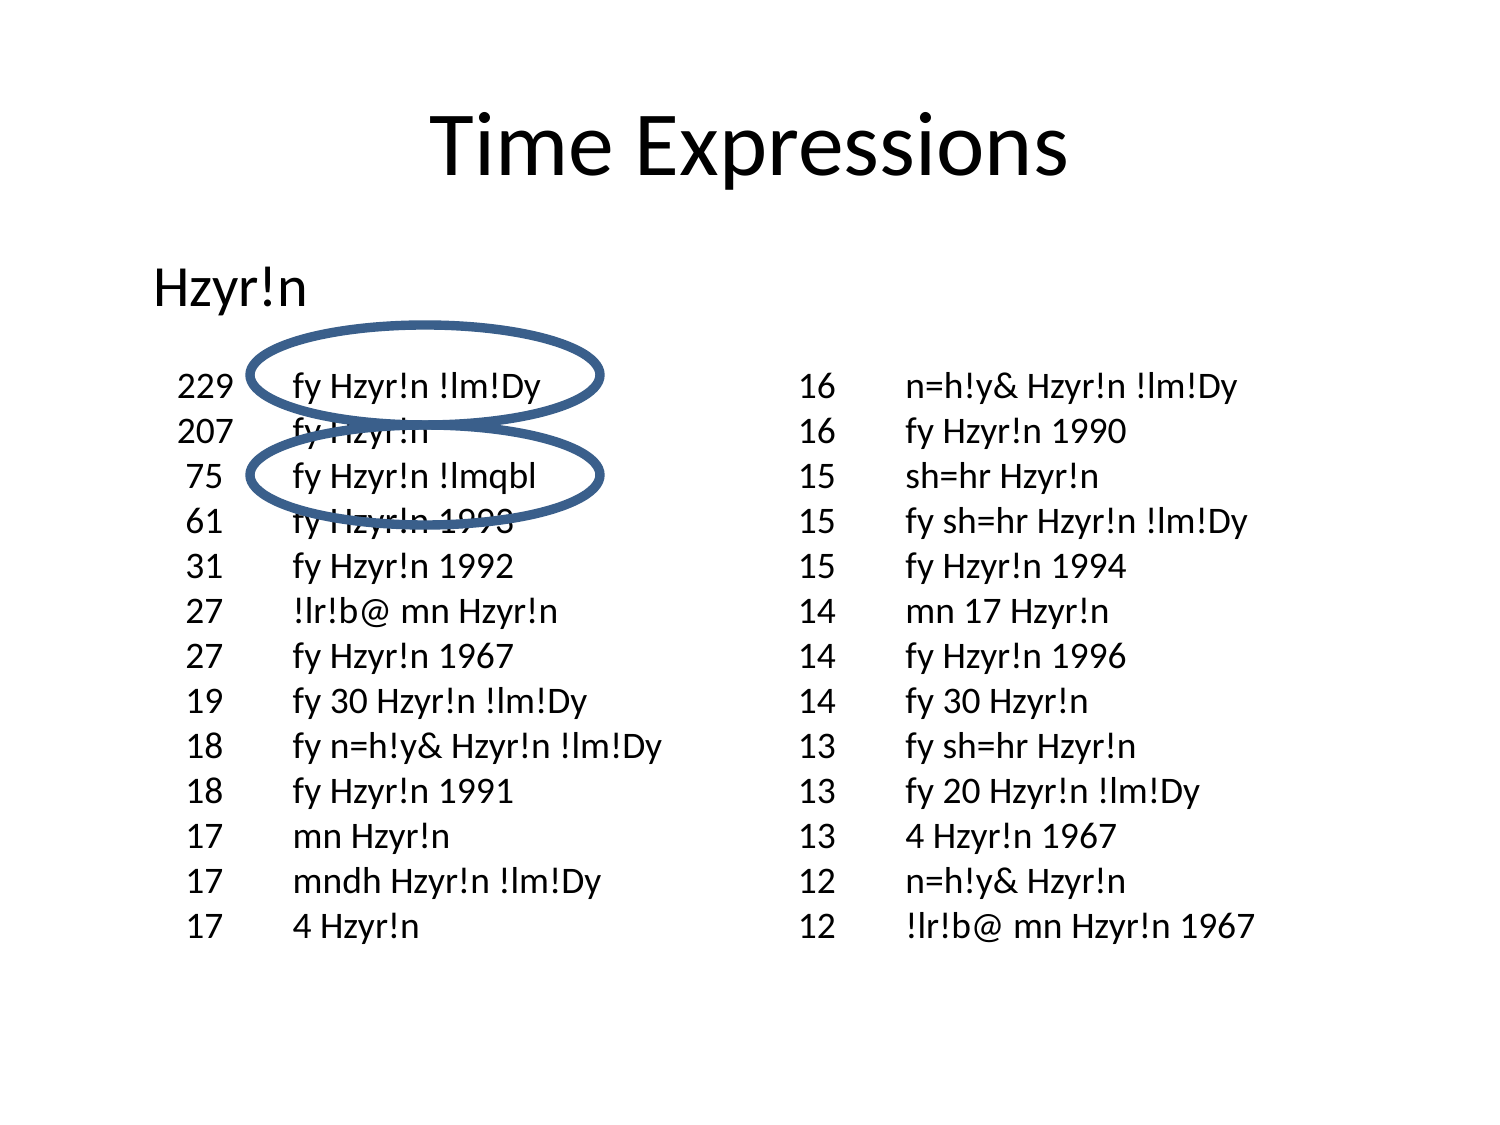

# Time Expressions
Hzyr!n

    229	fy Hzyr!n !lm!Dy
    207	fy Hzyr!n
     75	fy Hzyr!n !lmqbl
     61	fy Hzyr!n 1993
     31	fy Hzyr!n 1992
     27	!lr!b@ mn Hzyr!n
     27	fy Hzyr!n 1967
     19	fy 30 Hzyr!n !lm!Dy
     18	fy n=h!y& Hzyr!n !lm!Dy
     18	fy Hzyr!n 1991
     17	mn Hzyr!n
     17	mndh Hzyr!n !lm!Dy
     17	4 Hzyr!n
     16	n=h!y& Hzyr!n !lm!Dy
     16	fy Hzyr!n 1990
     15	sh=hr Hzyr!n
     15	fy sh=hr Hzyr!n !lm!Dy
     15	fy Hzyr!n 1994
     14	mn 17 Hzyr!n
     14	fy Hzyr!n 1996
     14	fy 30 Hzyr!n
     13	fy sh=hr Hzyr!n
     13	fy 20 Hzyr!n !lm!Dy
     13	4 Hzyr!n 1967
     12	n=h!y& Hzyr!n
     12	!lr!b@ mn Hzyr!n 1967